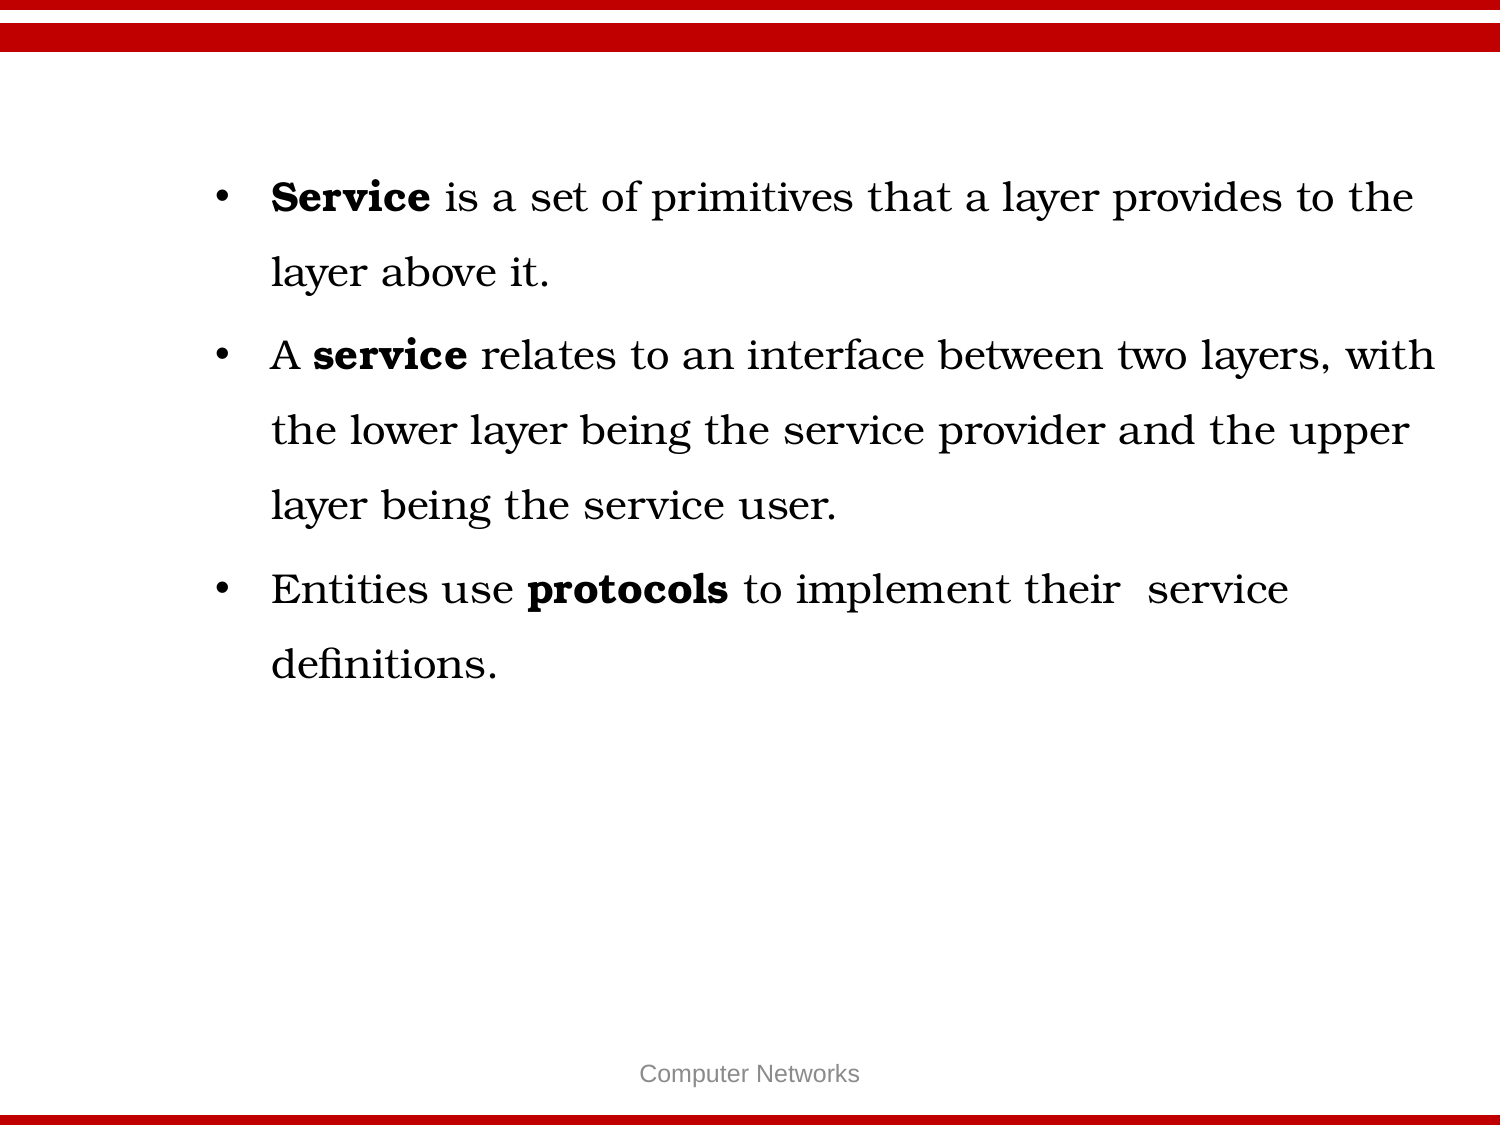

Service is a set of primitives that a layer provides to the layer above it.
A service relates to an interface between two layers, with the lower layer being the service provider and the upper layer being the service user.
Entities use protocols to implement their  service definitions.
Computer Networks